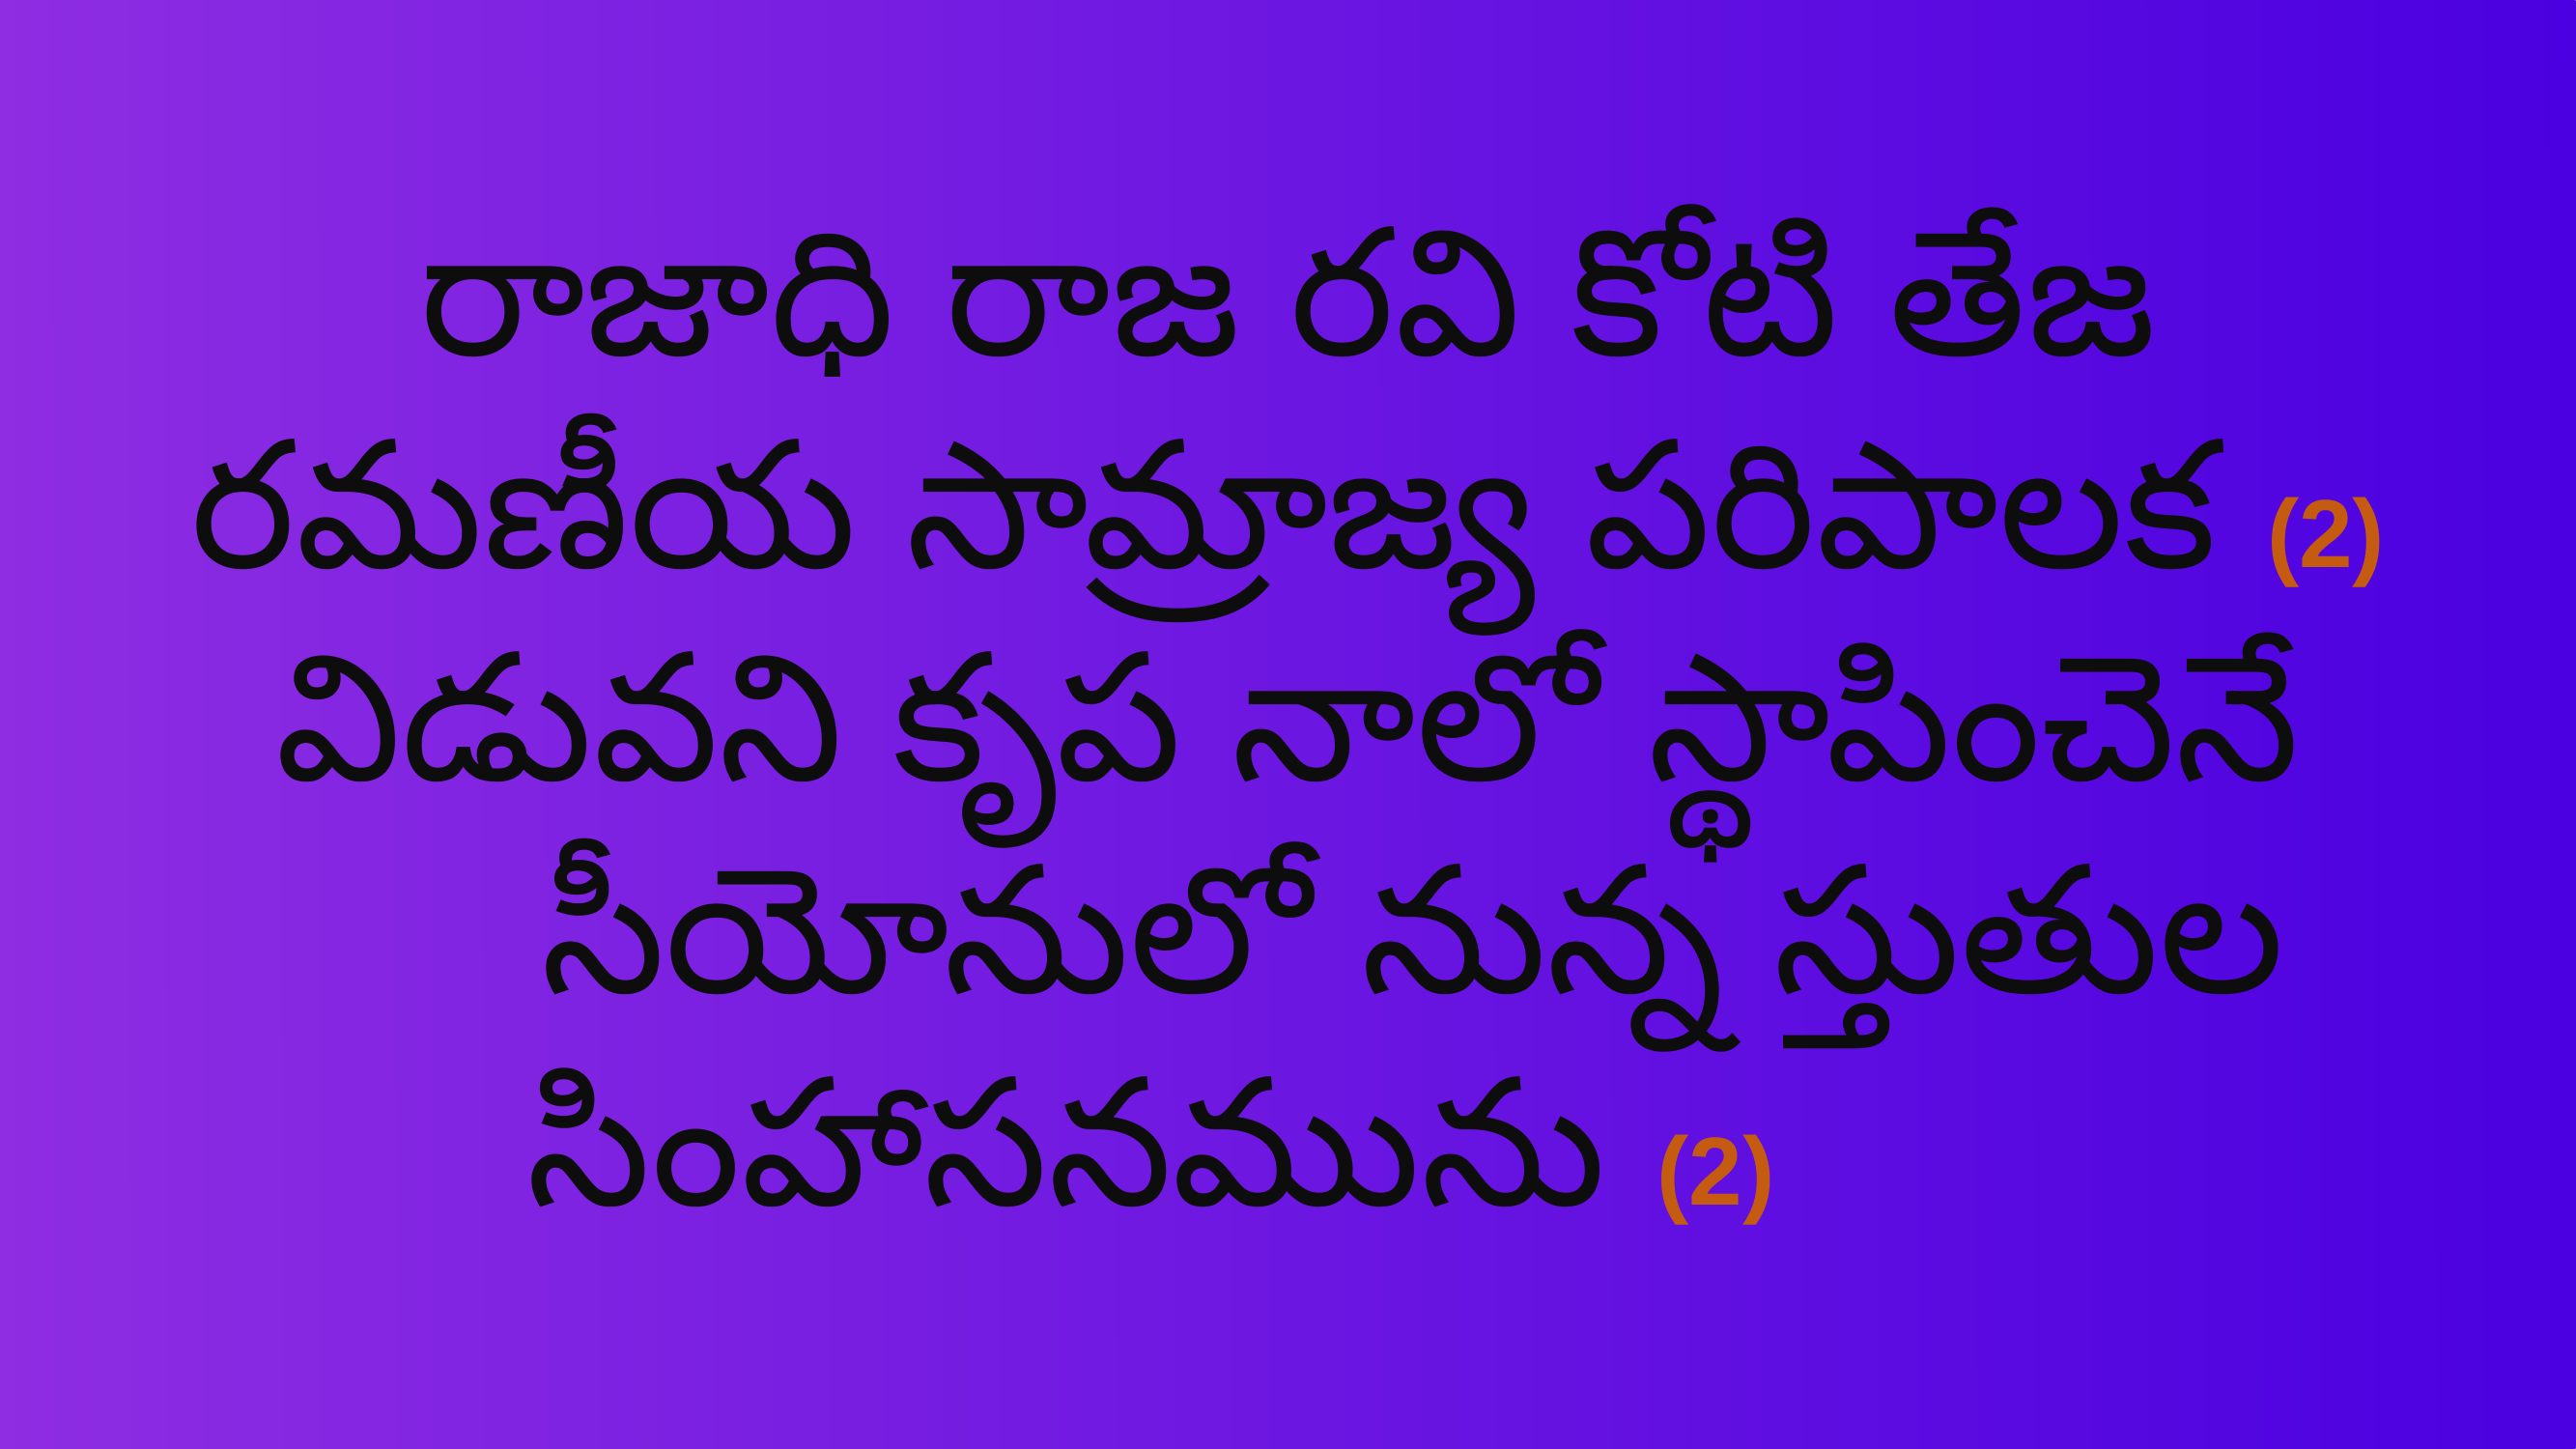

రాజాధి రాజ రవి కోటి తేజ
రమణీయ సామ్రాజ్య పరిపాలక (2)
విడువని కృప నాలో స్థాపించెనే
     సీయోనులో నున్న స్తుతుల సింహాసనమును (2)